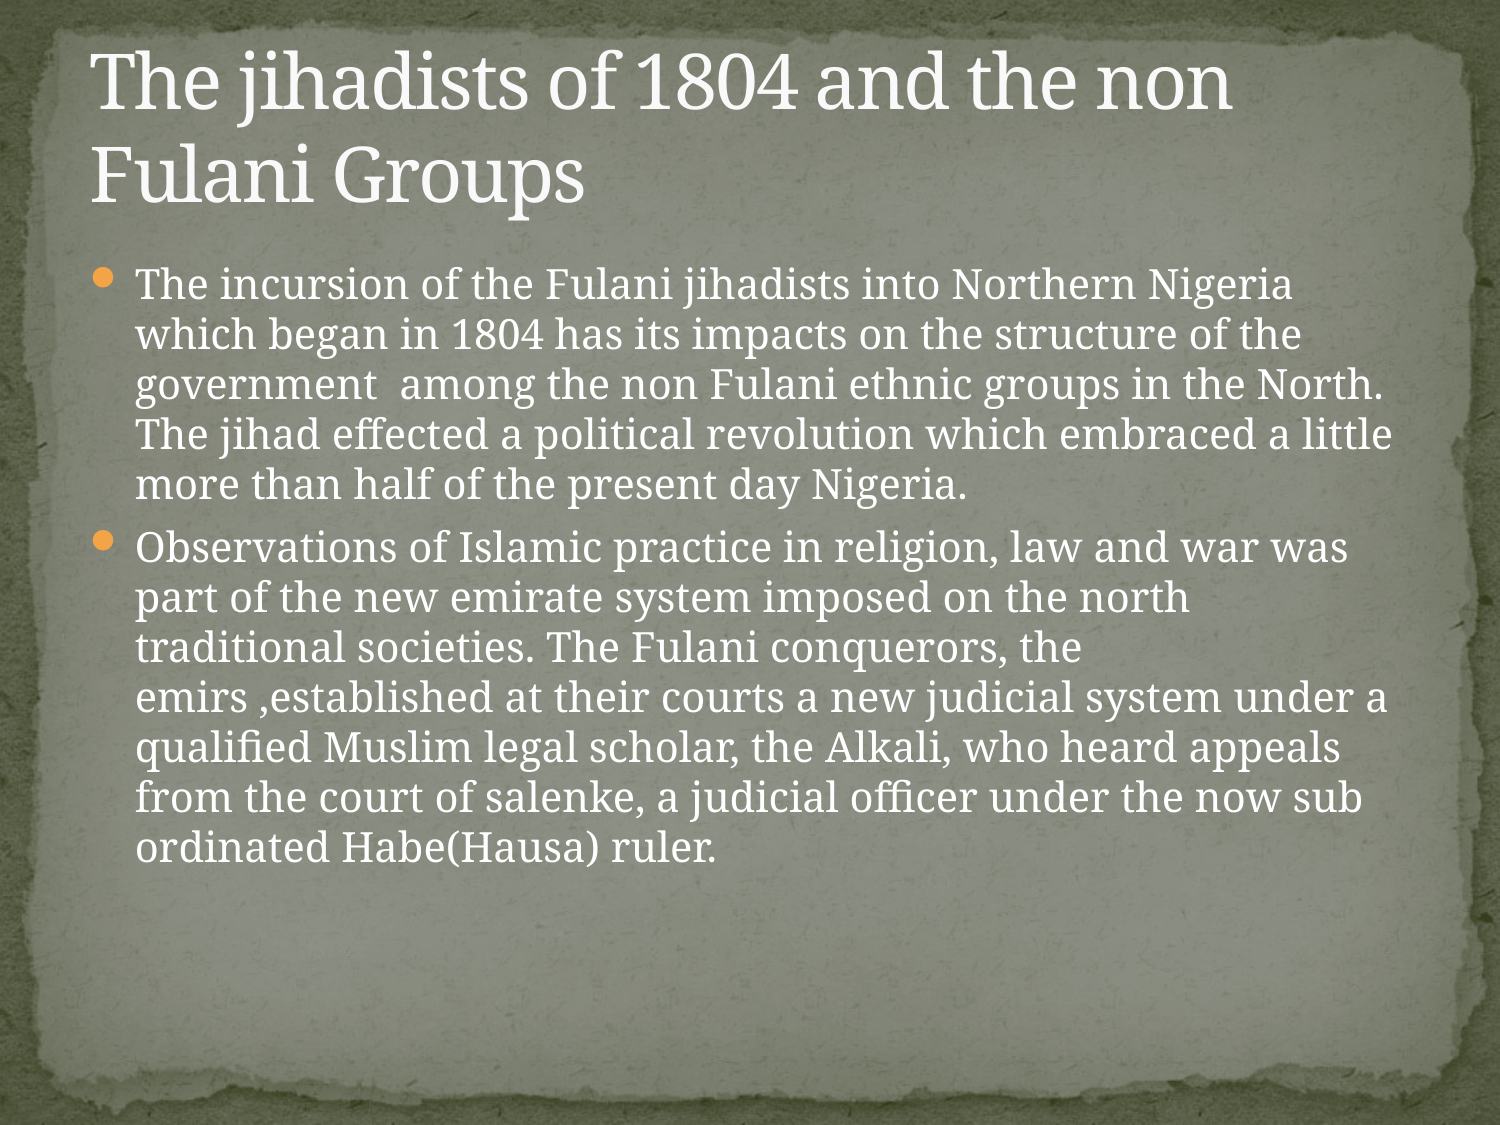

# The jihadists of 1804 and the non Fulani Groups
The incursion of the Fulani jihadists into Northern Nigeria which began in 1804 has its impacts on the structure of the government  among the non Fulani ethnic groups in the North. The jihad effected a political revolution which embraced a little more than half of the present day Nigeria.
Observations of Islamic practice in religion, law and war was part of the new emirate system imposed on the north traditional societies. The Fulani conquerors, the emirs ,established at their courts a new judicial system under a qualified Muslim legal scholar, the Alkali, who heard appeals from the court of salenke, a judicial officer under the now sub ordinated Habe(Hausa) ruler.